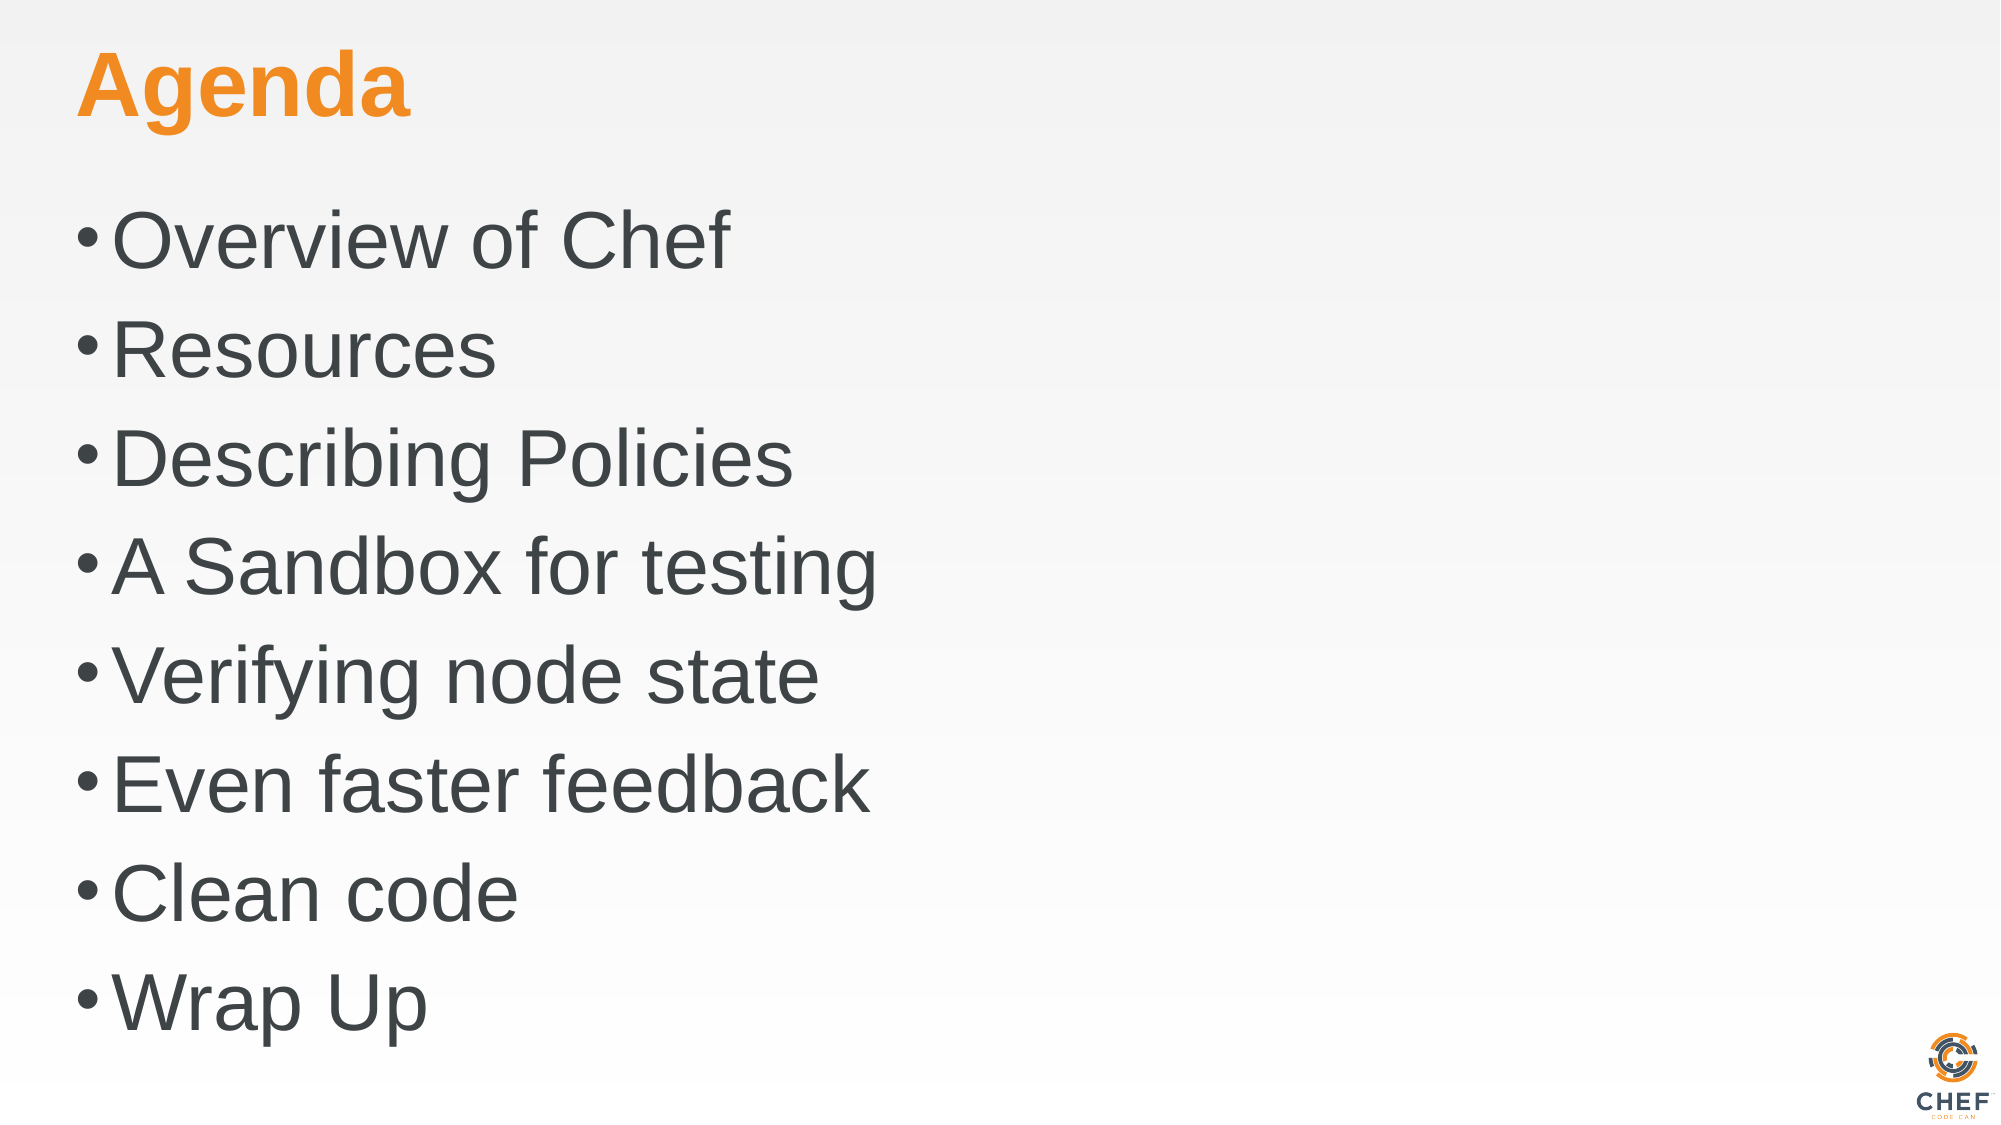

# Agenda
Overview of Chef
Resources
Describing Policies
A Sandbox for testing
Verifying node state
Even faster feedback
Clean code
Wrap Up